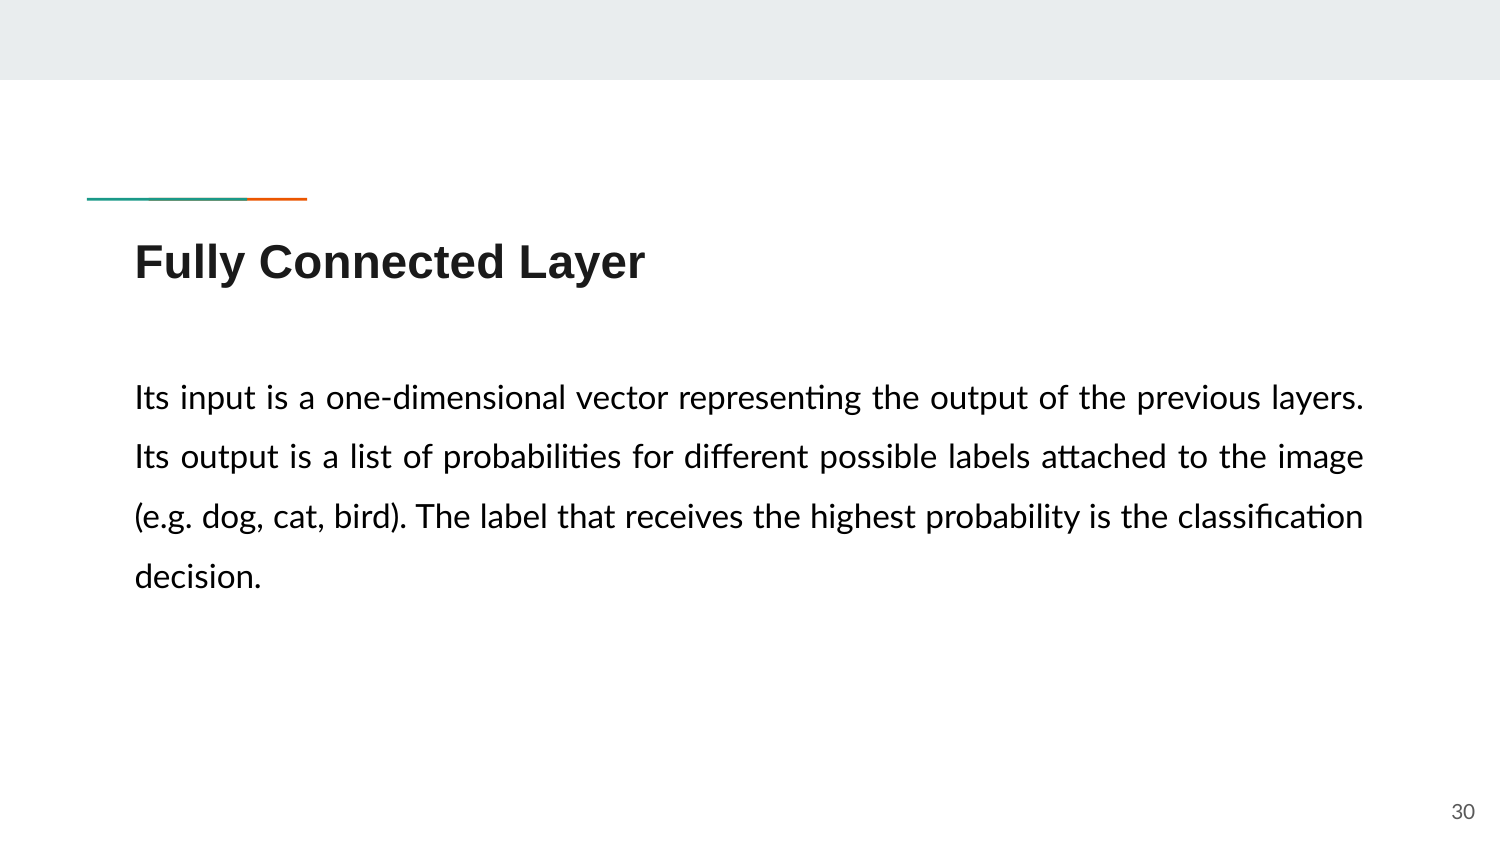

# Fully Connected Layer
Its input is a one-dimensional vector representing the output of the previous layers. Its output is a list of probabilities for different possible labels attached to the image (e.g. dog, cat, bird). The label that receives the highest probability is the classification decision.
30